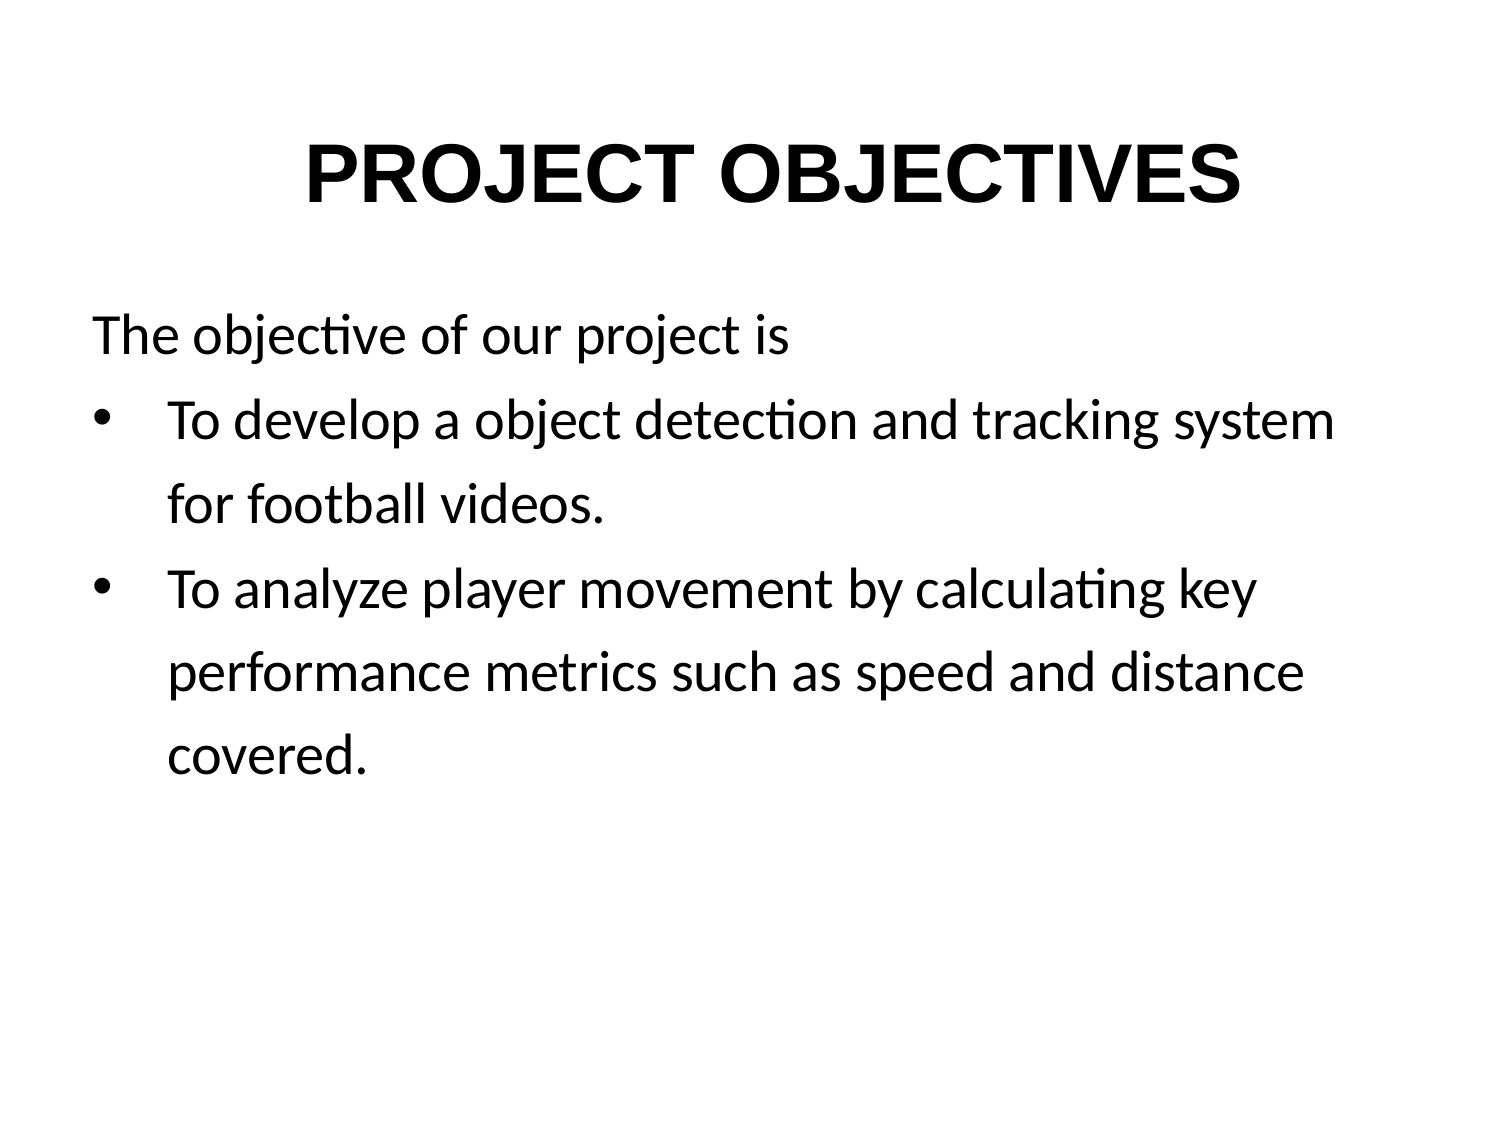

PROJECT OBJECTIVES
The objective of our project is
To develop a object detection and tracking system for football videos.
To analyze player movement by calculating key    performance metrics such as speed and distance covered.